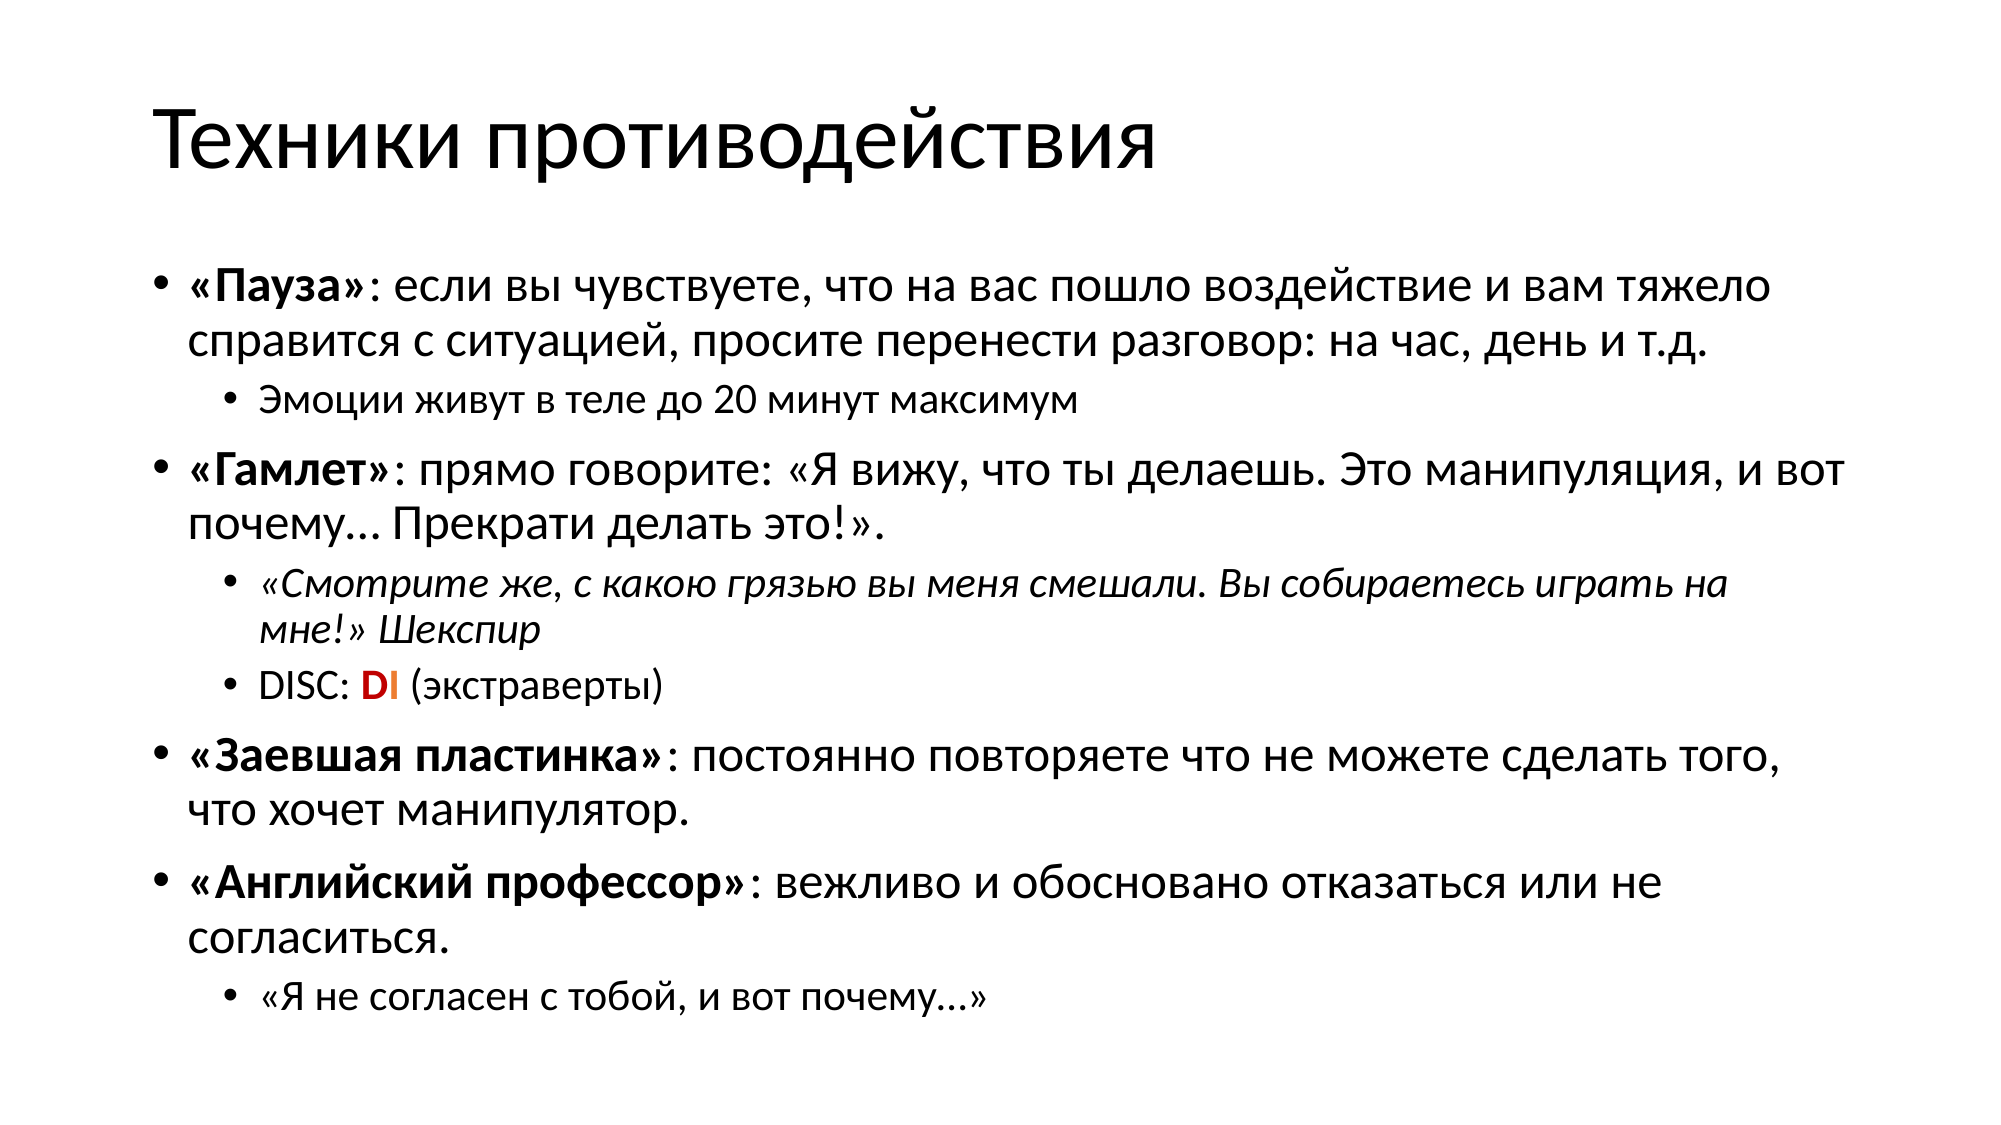

# Техники противодействия
«Пауза»: если вы чувствуете, что на вас пошло воздействие и вам тяжело справится с ситуацией, просите перенести разговор: на час, день и т.д.
Эмоции живут в теле до 20 минут максимум
«Гамлет»: прямо говорите: «Я вижу, что ты делаешь. Это манипуляция, и вот почему… Прекрати делать это!».
«Смотрите же, с какою грязью вы меня смешали. Вы собираетесь играть на мне!» Шекспир
DISC: DI (экстраверты)
«Заевшая пластинка»: постоянно повторяете что не можете сделать того, что хочет манипулятор.
«Английский профессор»: вежливо и обосновано отказаться или не согласиться.
«Я не согласен с тобой, и вот почему…»